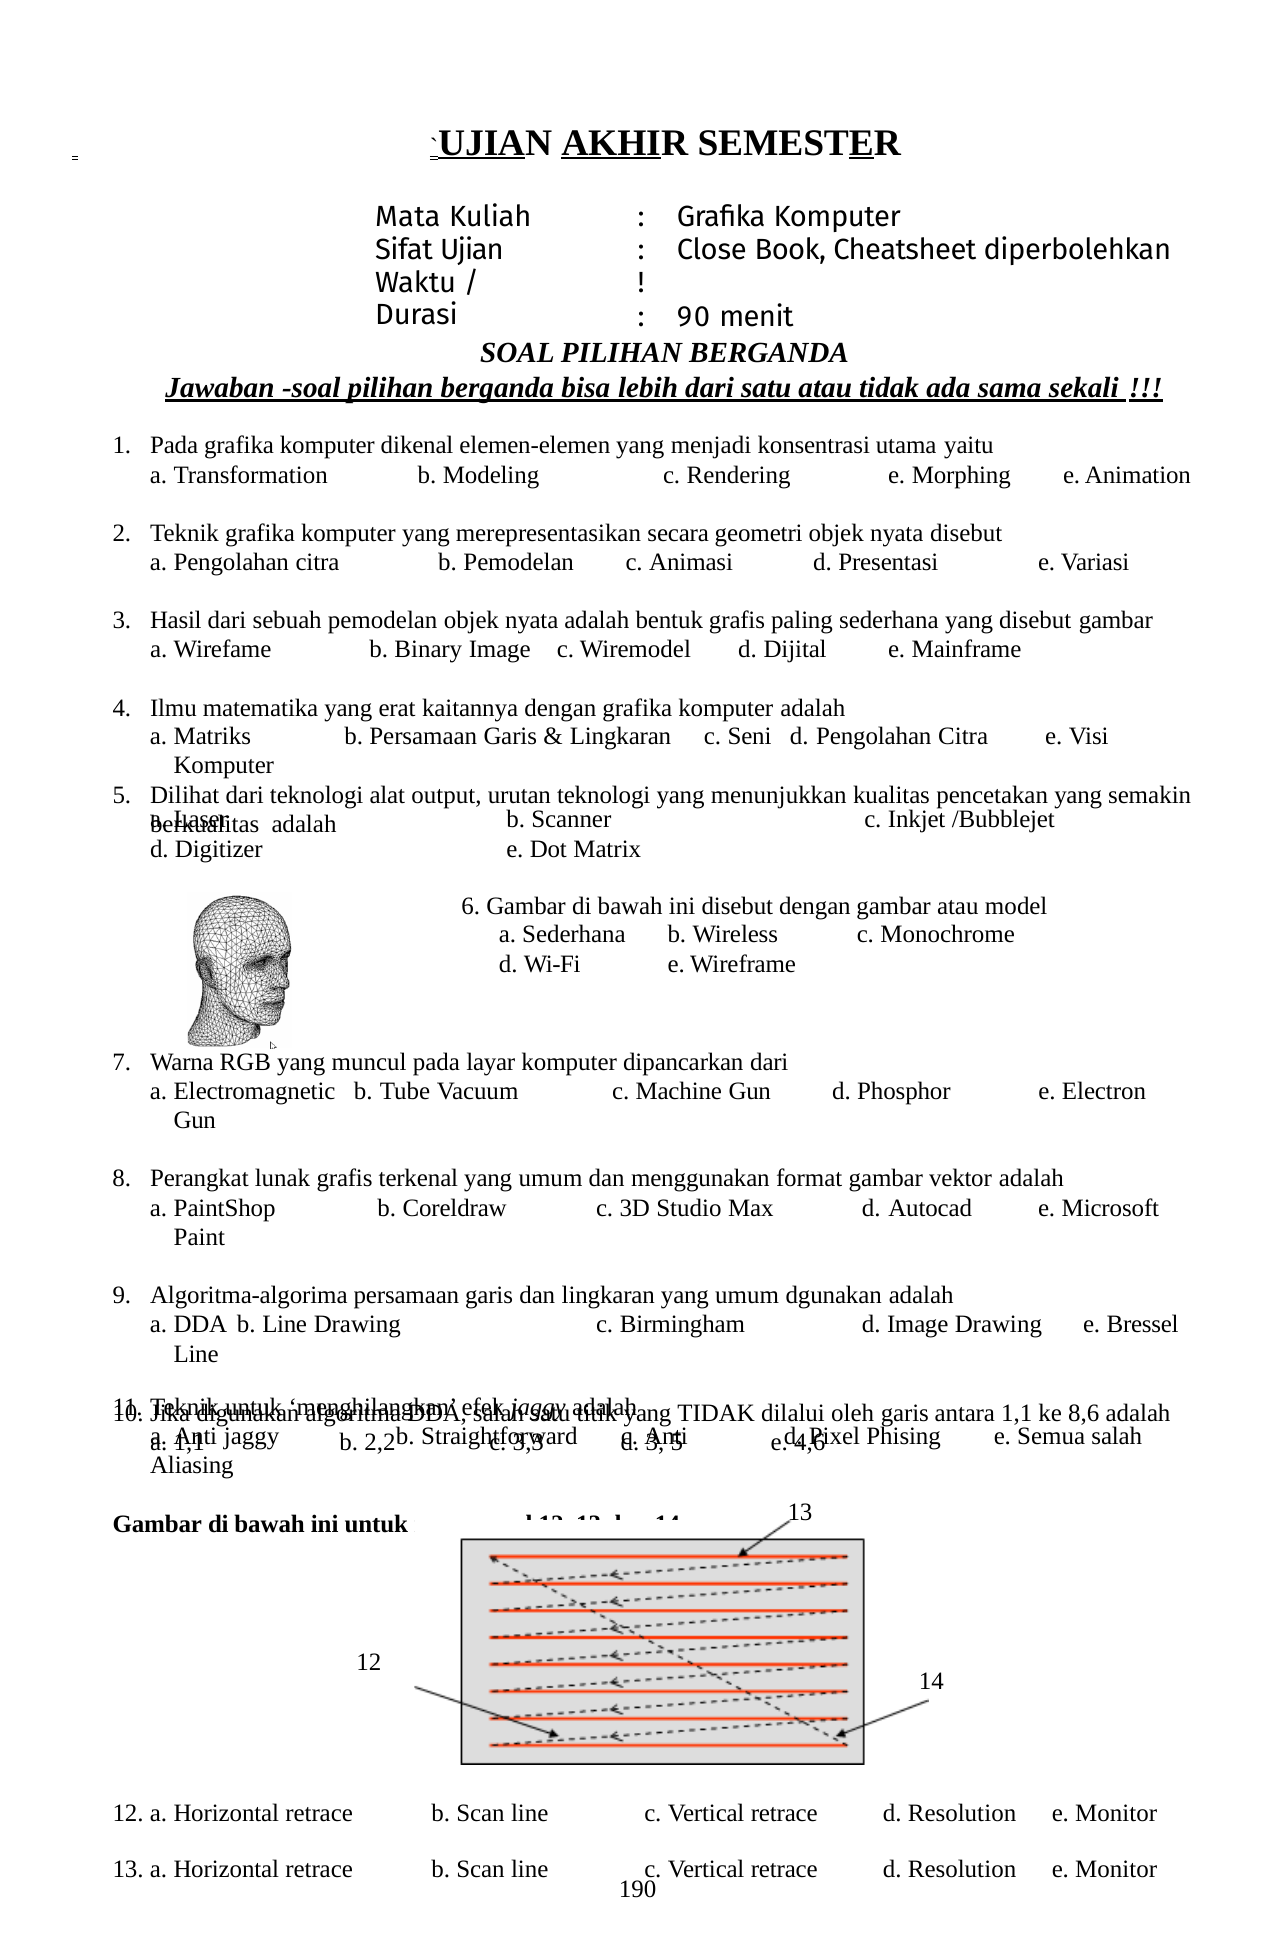

`UJIAN AKHIR SEMESTER
Mata Kuliah  Sifat Ujian  Waktu / Durasi
:	Grafika Komputer
:	Close Book, Cheatsheet diperbolehkan !
:	90 menit
SOAL PILIHAN BERGANDA
Jawaban -soal pilihan berganda bisa lebih dari satu atau tidak ada sama sekali !!!
Pada grafika komputer dikenal elemen-elemen yang menjadi konsentrasi utama yaitu
Transformation	b. Modeling	c. Rendering	e. Morphing	e. Animation

Teknik grafika komputer yang merepresentasikan secara geometri objek nyata disebut
Pengolahan citra	b. Pemodelan	c. Animasi	d. Presentasi	e. Variasi

Hasil dari sebuah pemodelan objek nyata adalah bentuk grafis paling sederhana yang disebut gambar
Wirefame	b. Binary Image	c. Wiremodel	d. Dijital	e. Mainframe

Ilmu matematika yang erat kaitannya dengan grafika komputer adalah
Matriks	b. Persamaan Garis & Lingkaran	c. Seni   d. Pengolahan Citra	e. Visi Komputer
Dilihat dari teknologi alat output, urutan teknologi yang menunjukkan kualitas pencetakan yang semakin  berkualitas adalah
a. Laser
d. Digitizer
b. Scanner	c. Inkjet /Bubblejet
e. Dot Matrix
6. Gambar di bawah ini disebut dengan gambar atau model

a. Sederhana
d. Wi-Fi
b. Wireless	c. Monochrome
e. Wireframe
Warna RGB yang muncul pada layar komputer dipancarkan dari
Electromagnetic   b. Tube Vacuum	c. Machine Gun	d. Phosphor	e. Electron Gun

Perangkat lunak grafis terkenal yang umum dan menggunakan format gambar vektor adalah
PaintShop	b. Coreldraw	c. 3D Studio Max	d. Autocad	e. Microsoft Paint

Algoritma-algorima persamaan garis dan lingkaran yang umum dgunakan adalah
DDA	b. Line Drawing	c. Birmingham	d. Image Drawing	e. Bressel Line

Jika digunakan algoritma DDA, salah satu titik yang TIDAK dilalui oleh garis antara 1,1 ke 8,6 adalah  a. 1,1	b. 2,2	c. 3,3	d. 3, 5	e. 4,6
Teknik untuk ‘menghilangkan’ efek jaggy adalah
a. Anti jaggy	b. Straightforward	c. Anti Aliasing

Gambar di bawah ini untuk nomor soal 12, 13 dan 14
d. Pixel Phising
e. Semua salah
13

12
14
| 12. a. Horizontal retrace | b. Scan line | c. Vertical retrace | d. Resolution | e. Monitor |
| --- | --- | --- | --- | --- |
| 13. a. Horizontal retrace | b. Scan line | c. Vertical retrace | d. Resolution | e. Monitor |
190